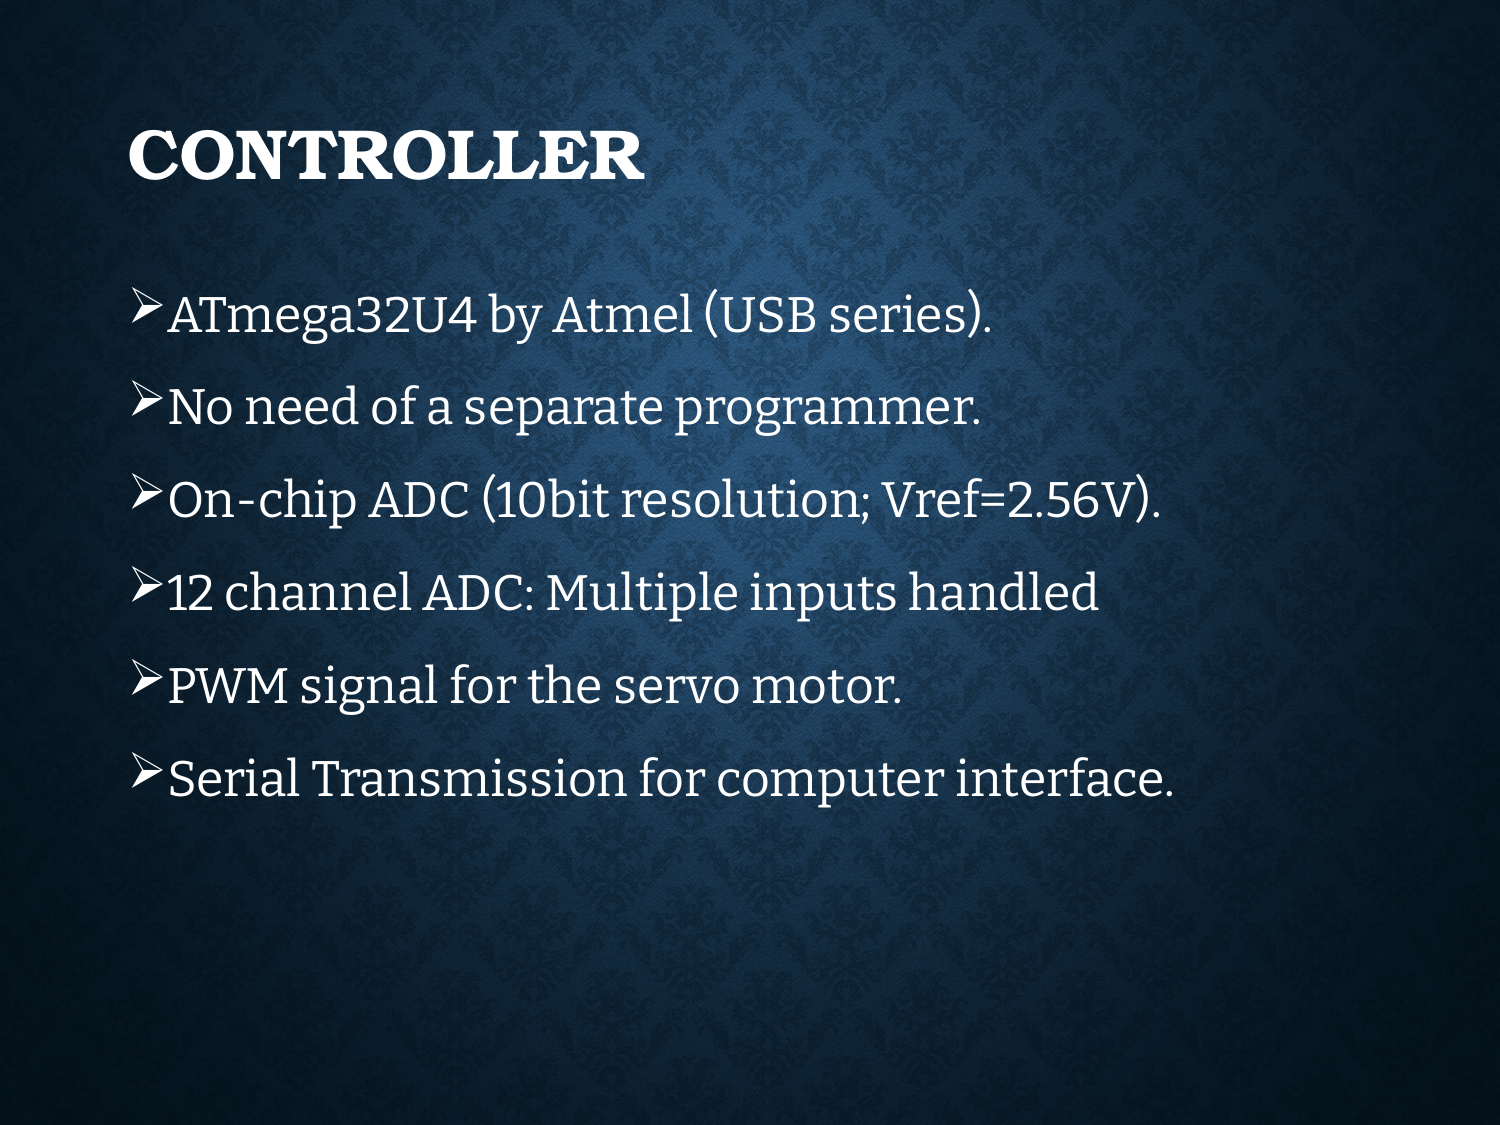

# CONTROLLER
ATmega32U4 by Atmel (USB series).
No need of a separate programmer.
On-chip ADC (10bit resolution; Vref=2.56V).
12 channel ADC: Multiple inputs handled
PWM signal for the servo motor.
Serial Transmission for computer interface.